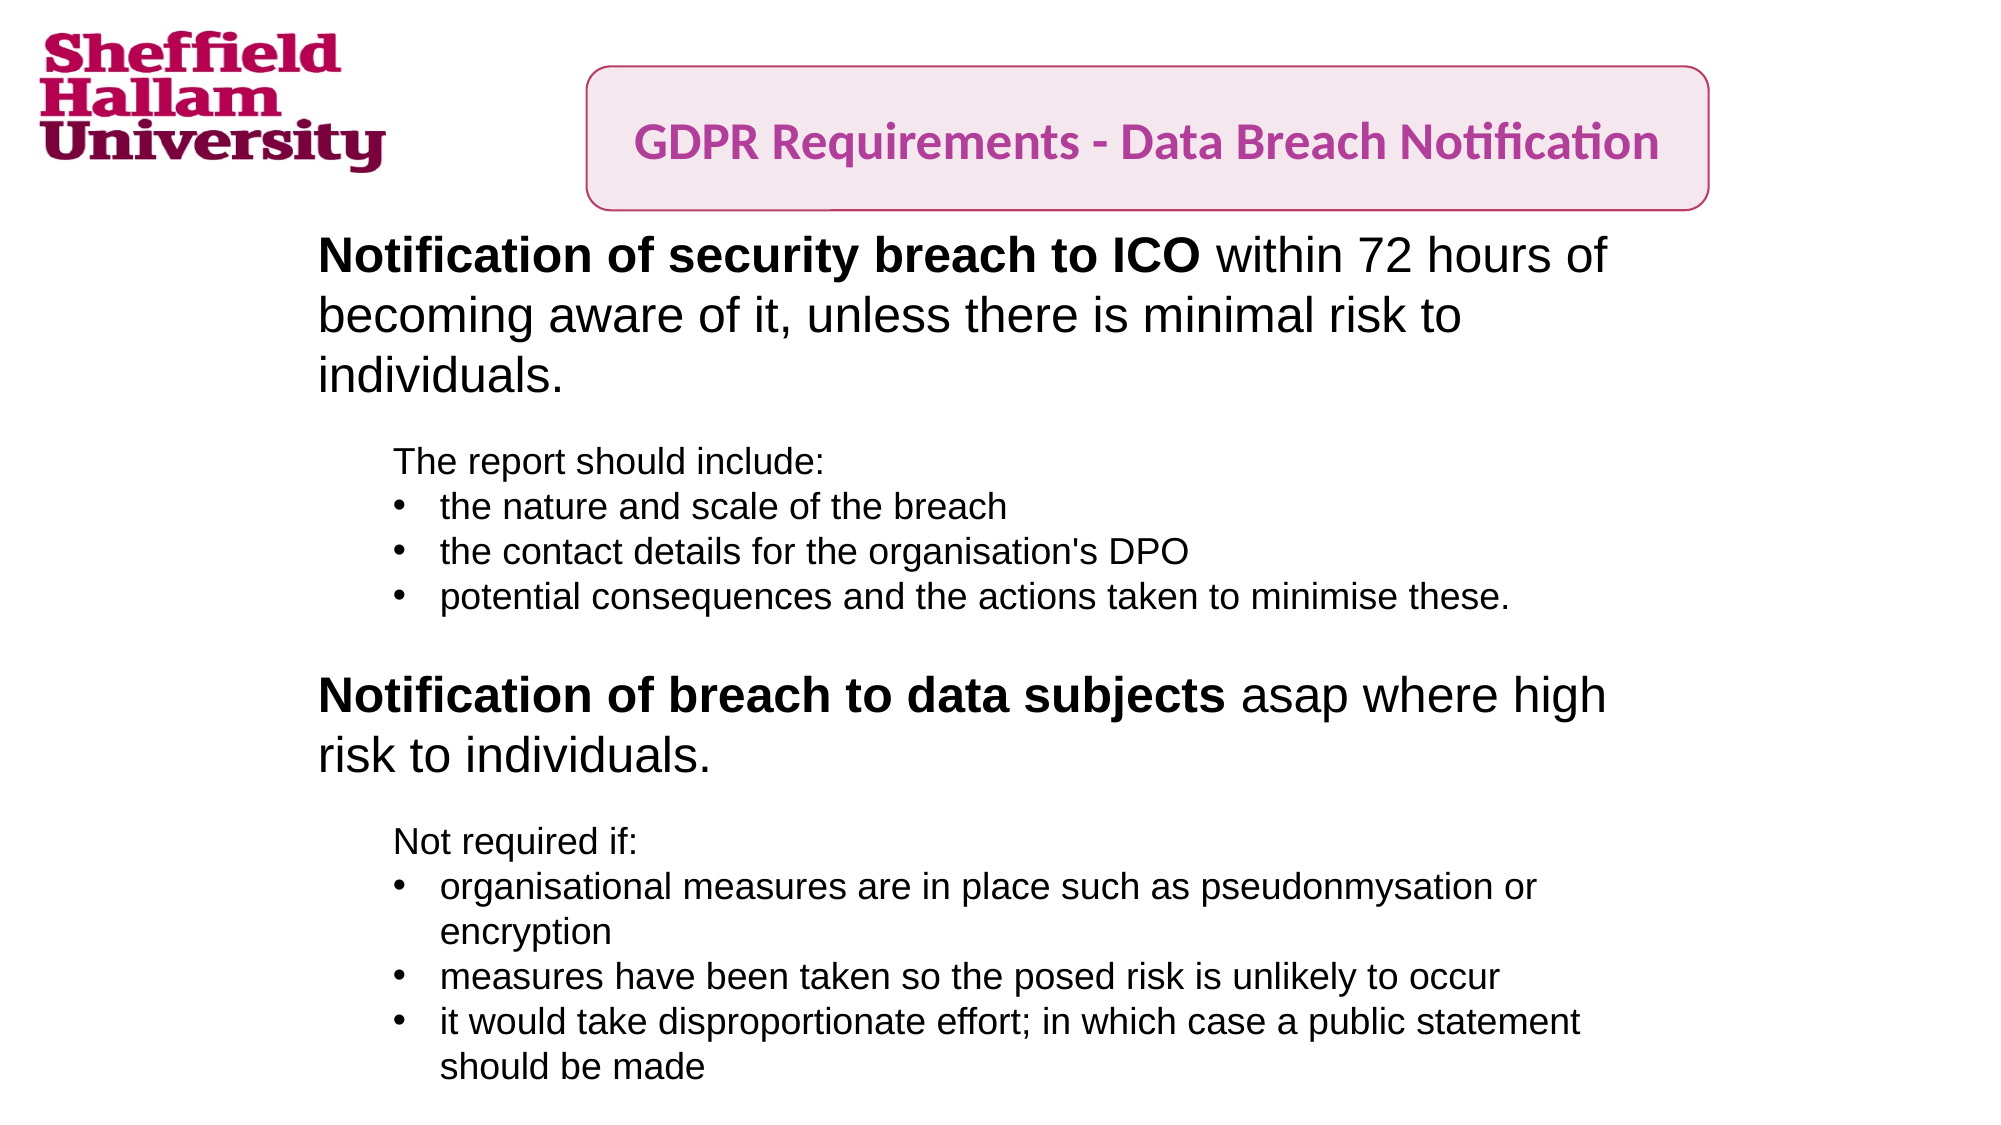

GDPR Requirements - Data Breach Notification
Notification of security breach to ICO within 72 hours of becoming aware of it, unless there is minimal risk to individuals.

The report should include:
the nature and scale of the breach
the contact details for the organisation's DPO
potential consequences and the actions taken to minimise these.

Notification of breach to data subjects asap where high risk to individuals.

Not required if:
organisational measures are in place such as pseudonmysation or encryption
measures have been taken so the posed risk is unlikely to occur
it would take disproportionate effort; in which case a public statement should be made